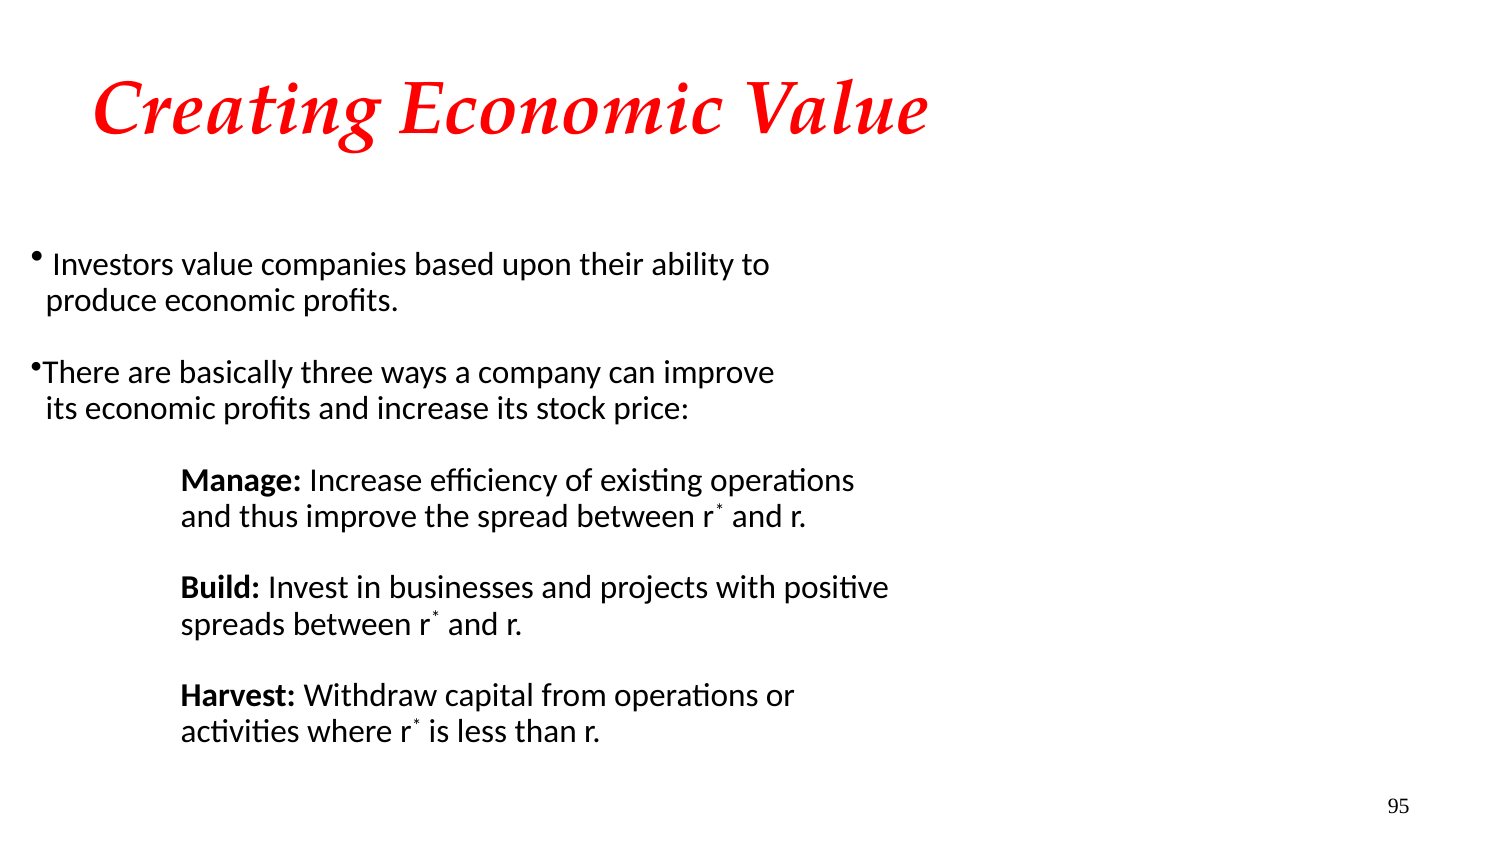

# Creating Economic Value
 Investors value companies based upon their ability to
  produce economic profits.

There are basically three ways a company can improve
  its economic profits and increase its stock price:

 	Manage: Increase efficiency of existing operations
	and thus improve the spread between r* and r.

 	Build: Invest in businesses and projects with positive
  	spreads between r* and r.

 	Harvest: Withdraw capital from operations or
  	activities where r* is less than r.
95